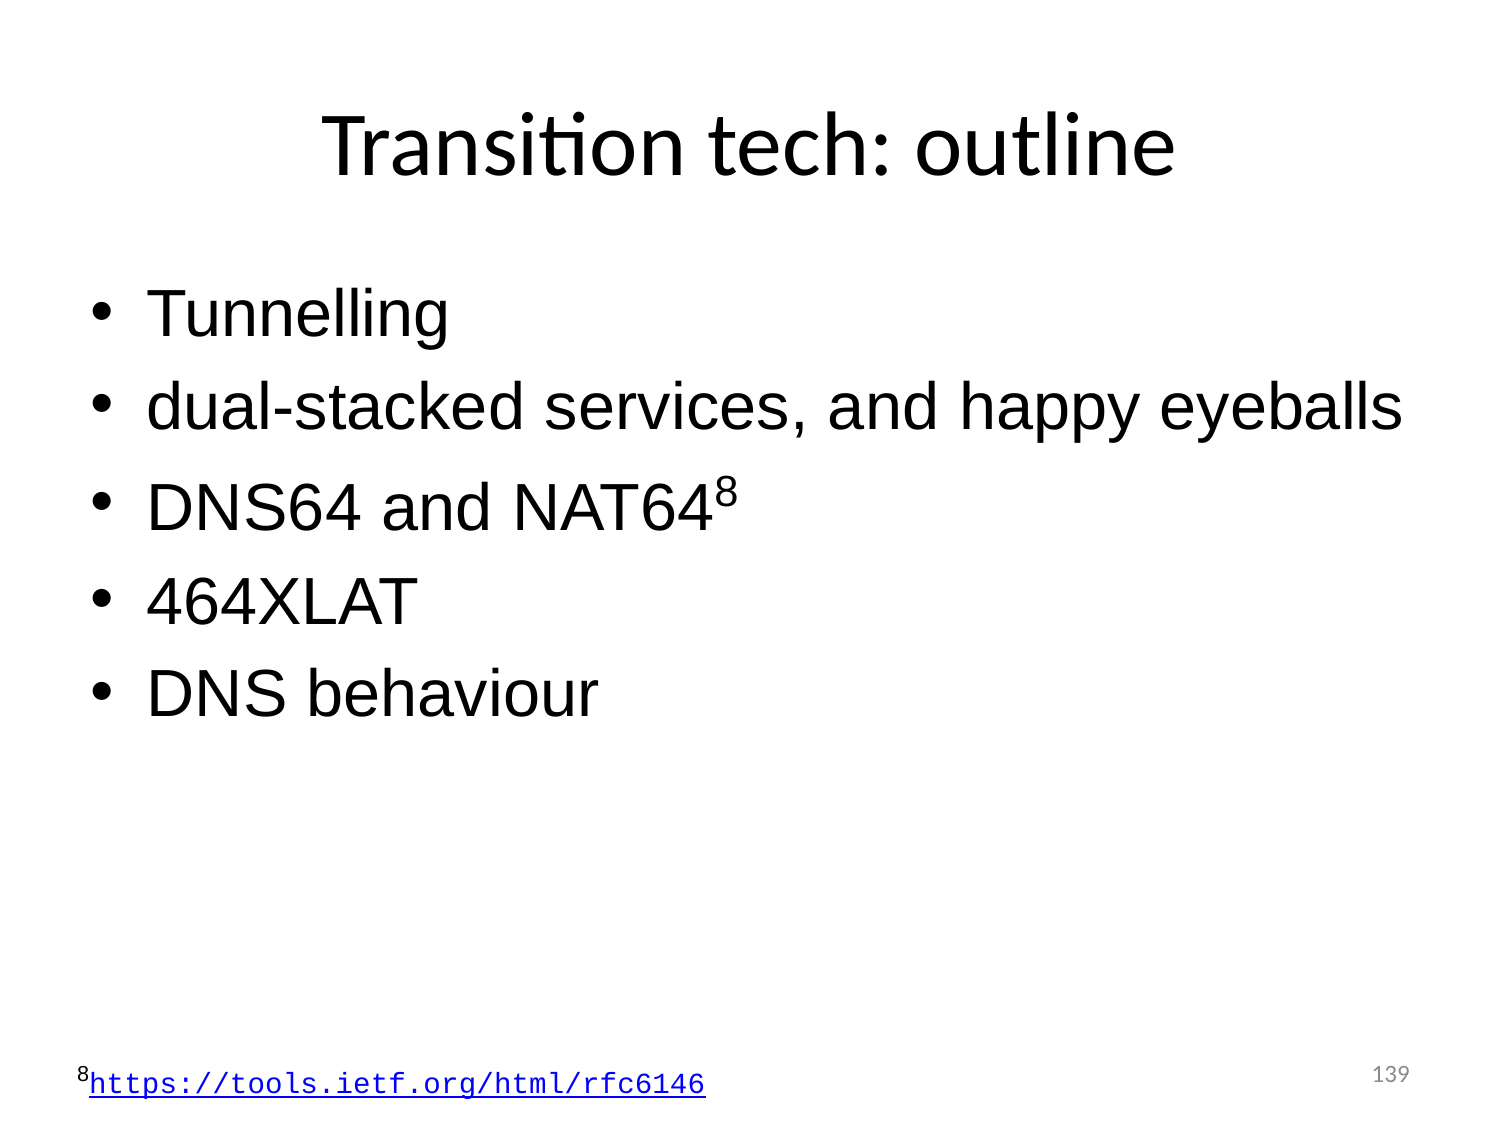

# Transition tech: outline
Tunnelling
dual-stacked services, and happy eyeballs
DNS64 and NAT648
464XLAT
DNS behaviour

139
8https://tools.ietf.org/html/rfc6146